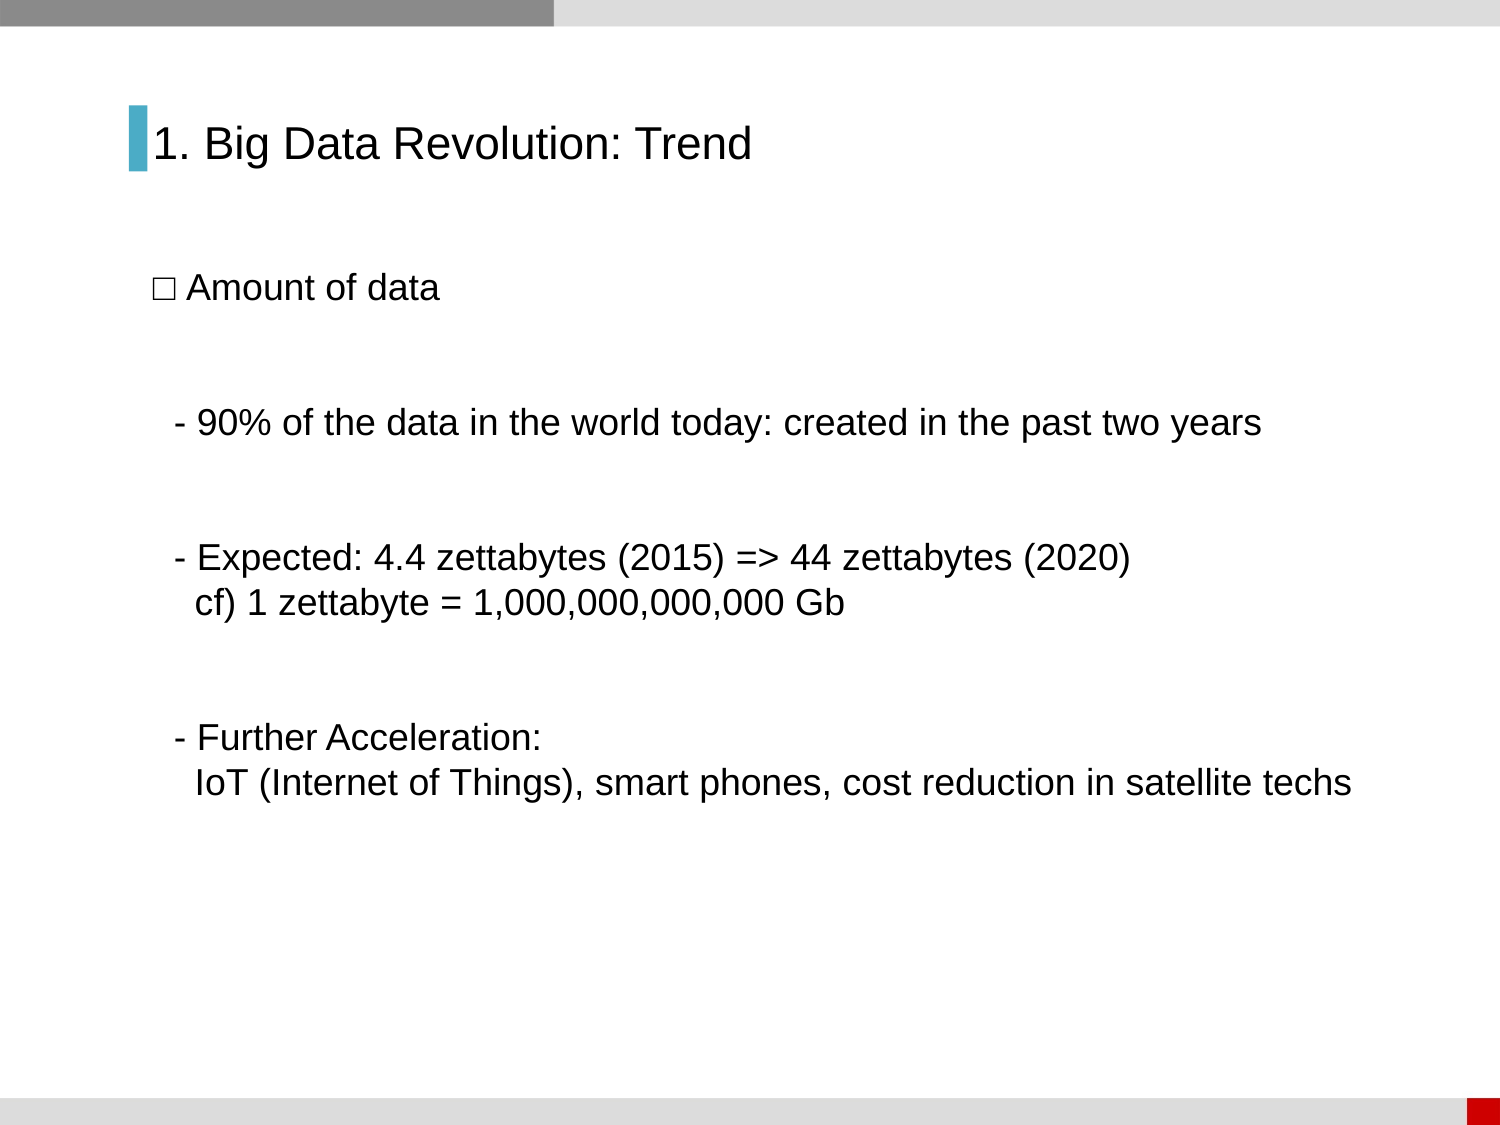

1. Big Data Revolution: Trend

□ Amount of data

  - 90% of the data in the world today: created in the past two years
  - Expected: 4.4 zettabytes (2015) => 44 zettabytes (2020)
    cf) 1 zettabyte = 1,000,000,000,000 Gb

  - Further Acceleration:
    IoT (Internet of Things), smart phones, cost reduction in satellite techs